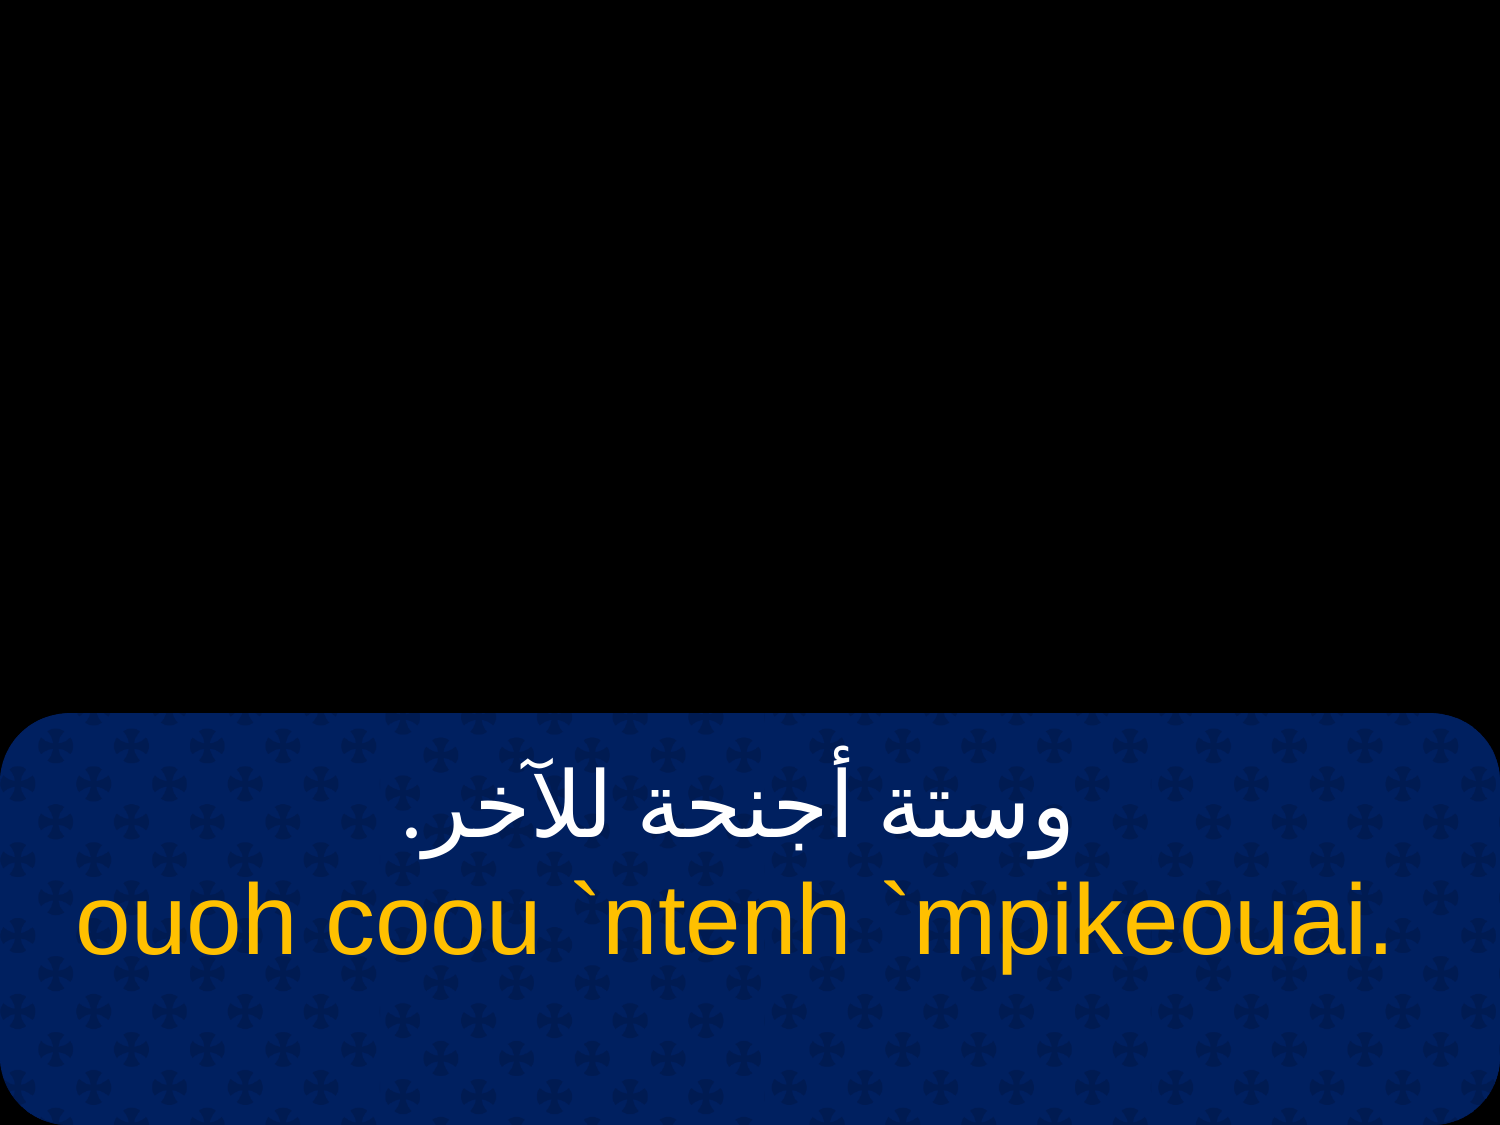

# وستة أجنحة للآخر.
ouoh coou `ntenh `mpikeouai.